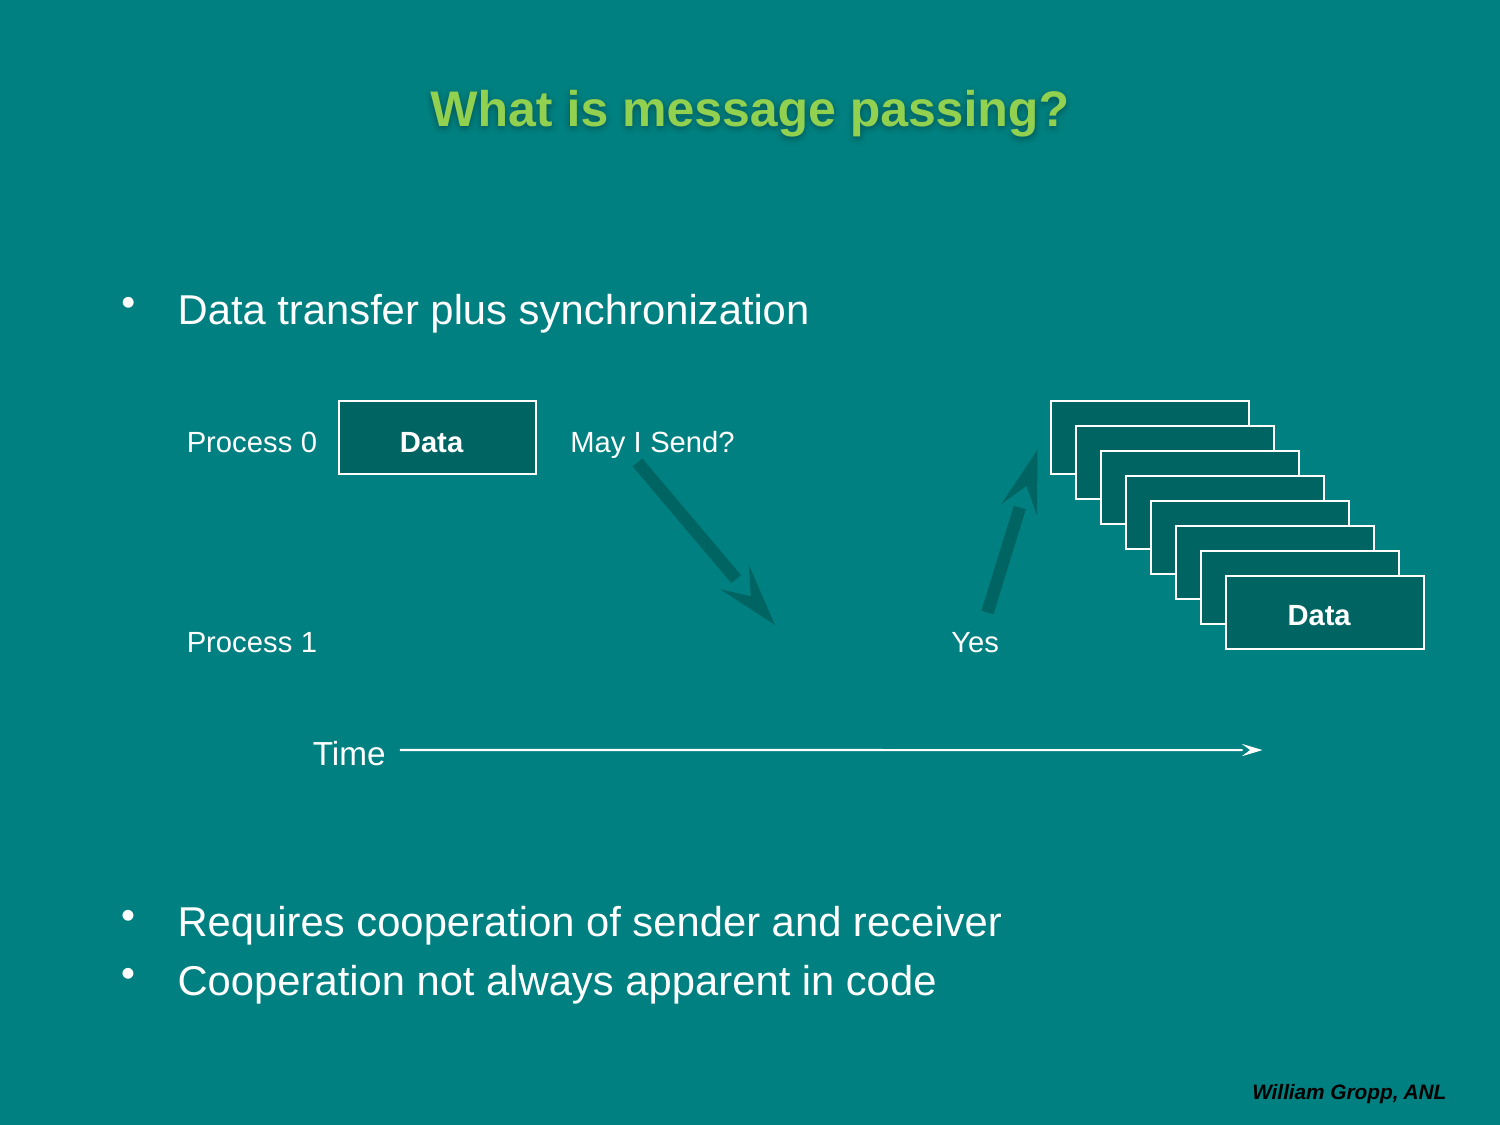

# What is message passing?
Data transfer plus synchronization

Data

Data
Process 0
May I Send?

Data

Yes

Data

Data

Data

Data

Data

Data
Process 1
Time

Requires cooperation of sender and receiver
Cooperation not always apparent in code
William Gropp, ANL